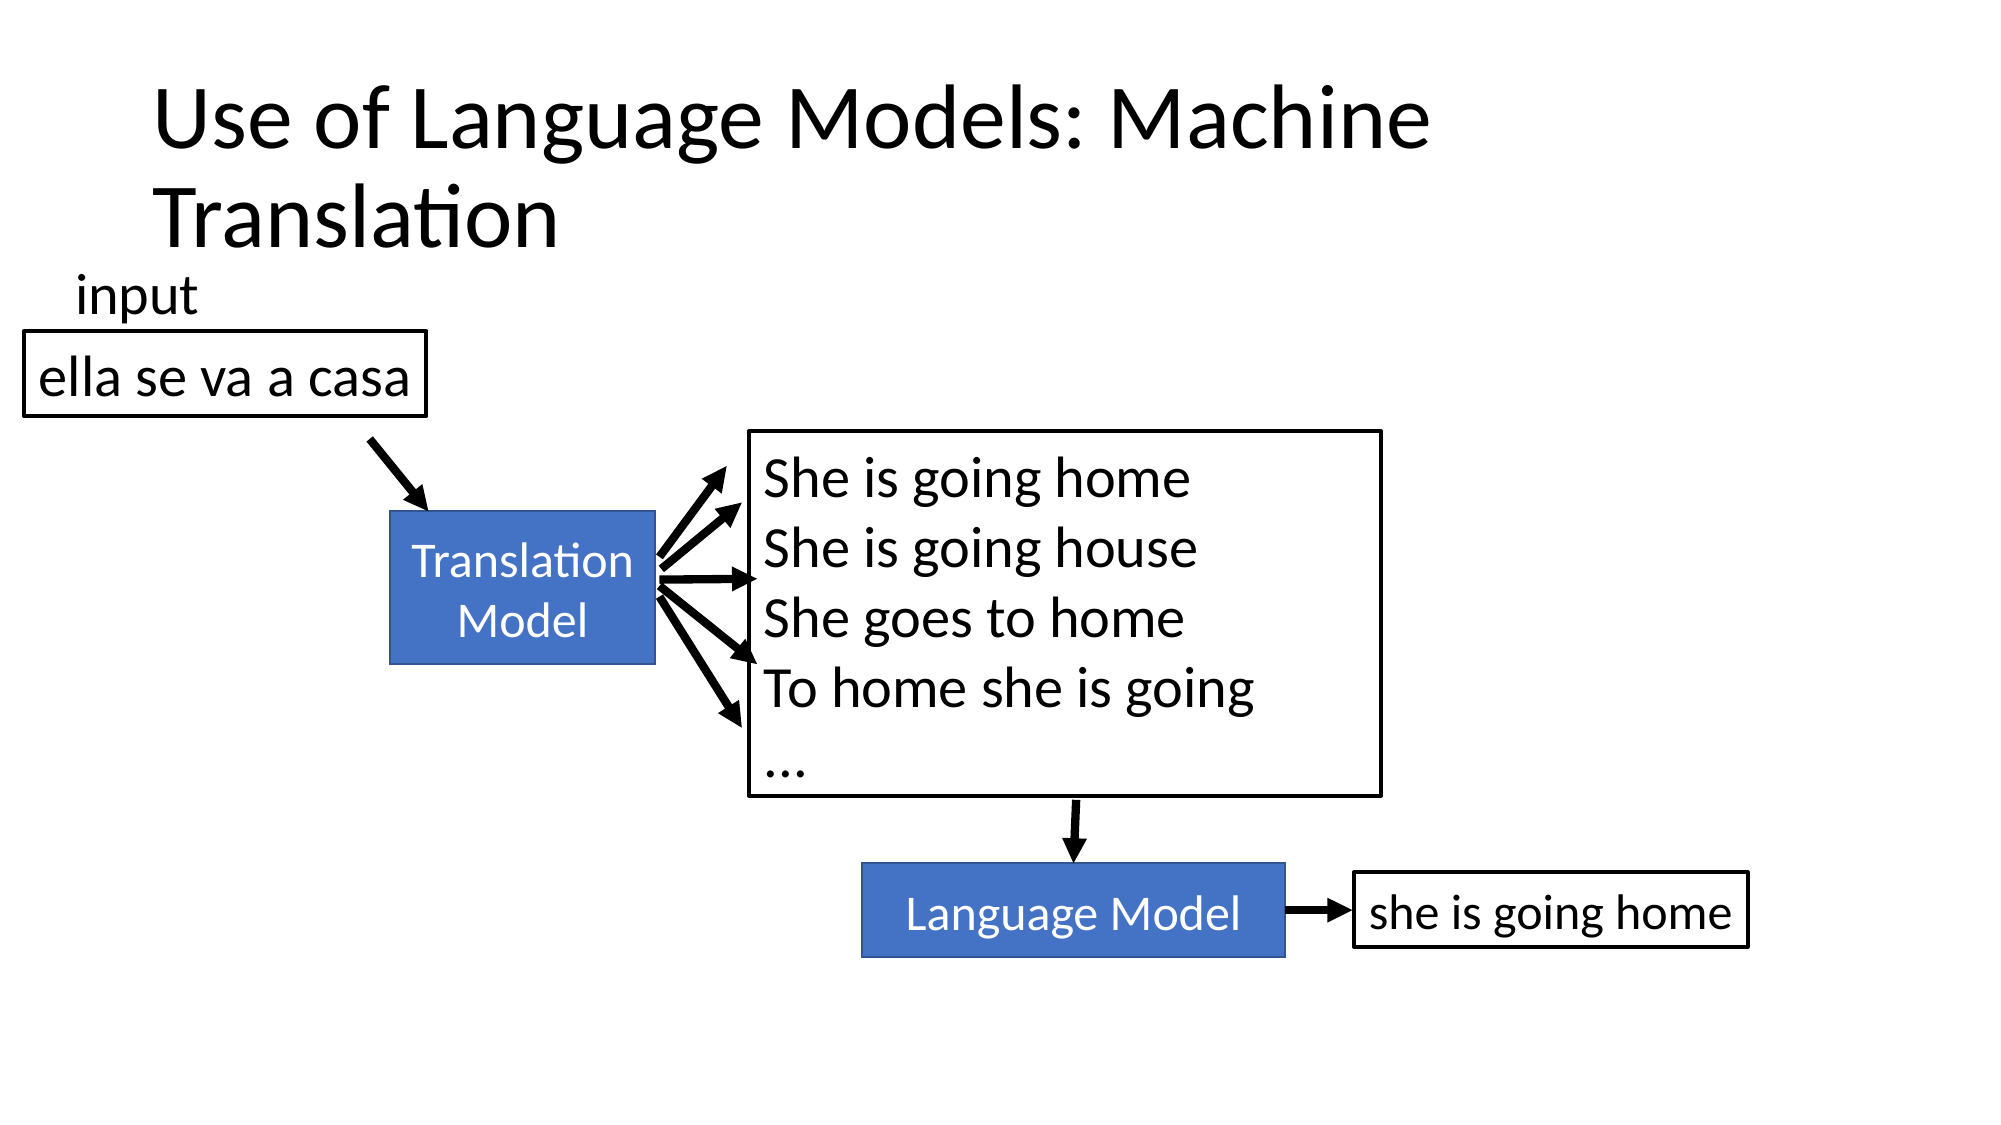

# Use of Language Models: Machine Translation
input
ella se va a casa
She is going home
She is going house
She goes to home
To home she is going
...
TranslationModel
Language Model
she is going home